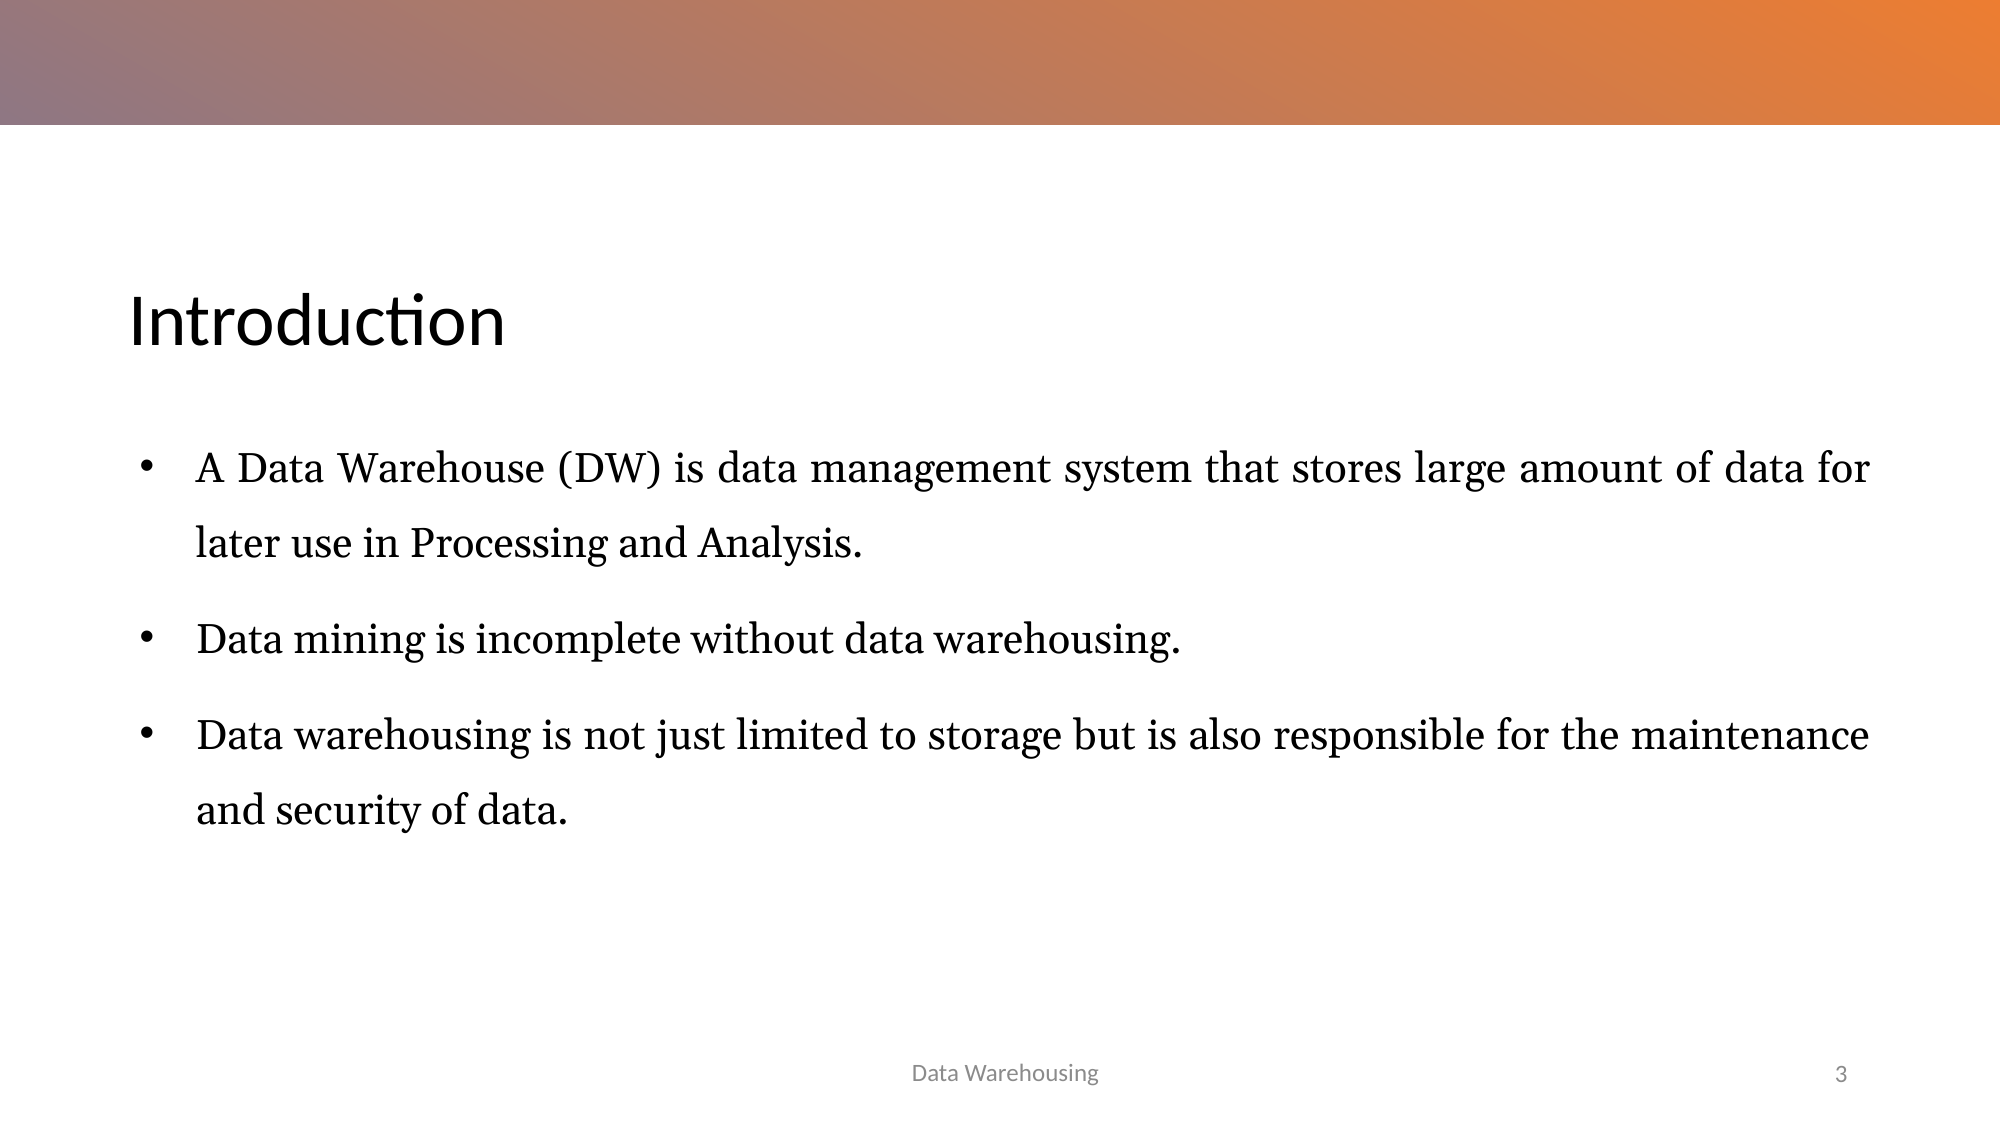

# Introduction
A Data Warehouse (DW) is data management system that stores large amount of data for later use in Processing and Analysis.
Data mining is incomplete without data warehousing.
Data warehousing is not just limited to storage but is also responsible for the maintenance and security of data.
Data Warehousing
3